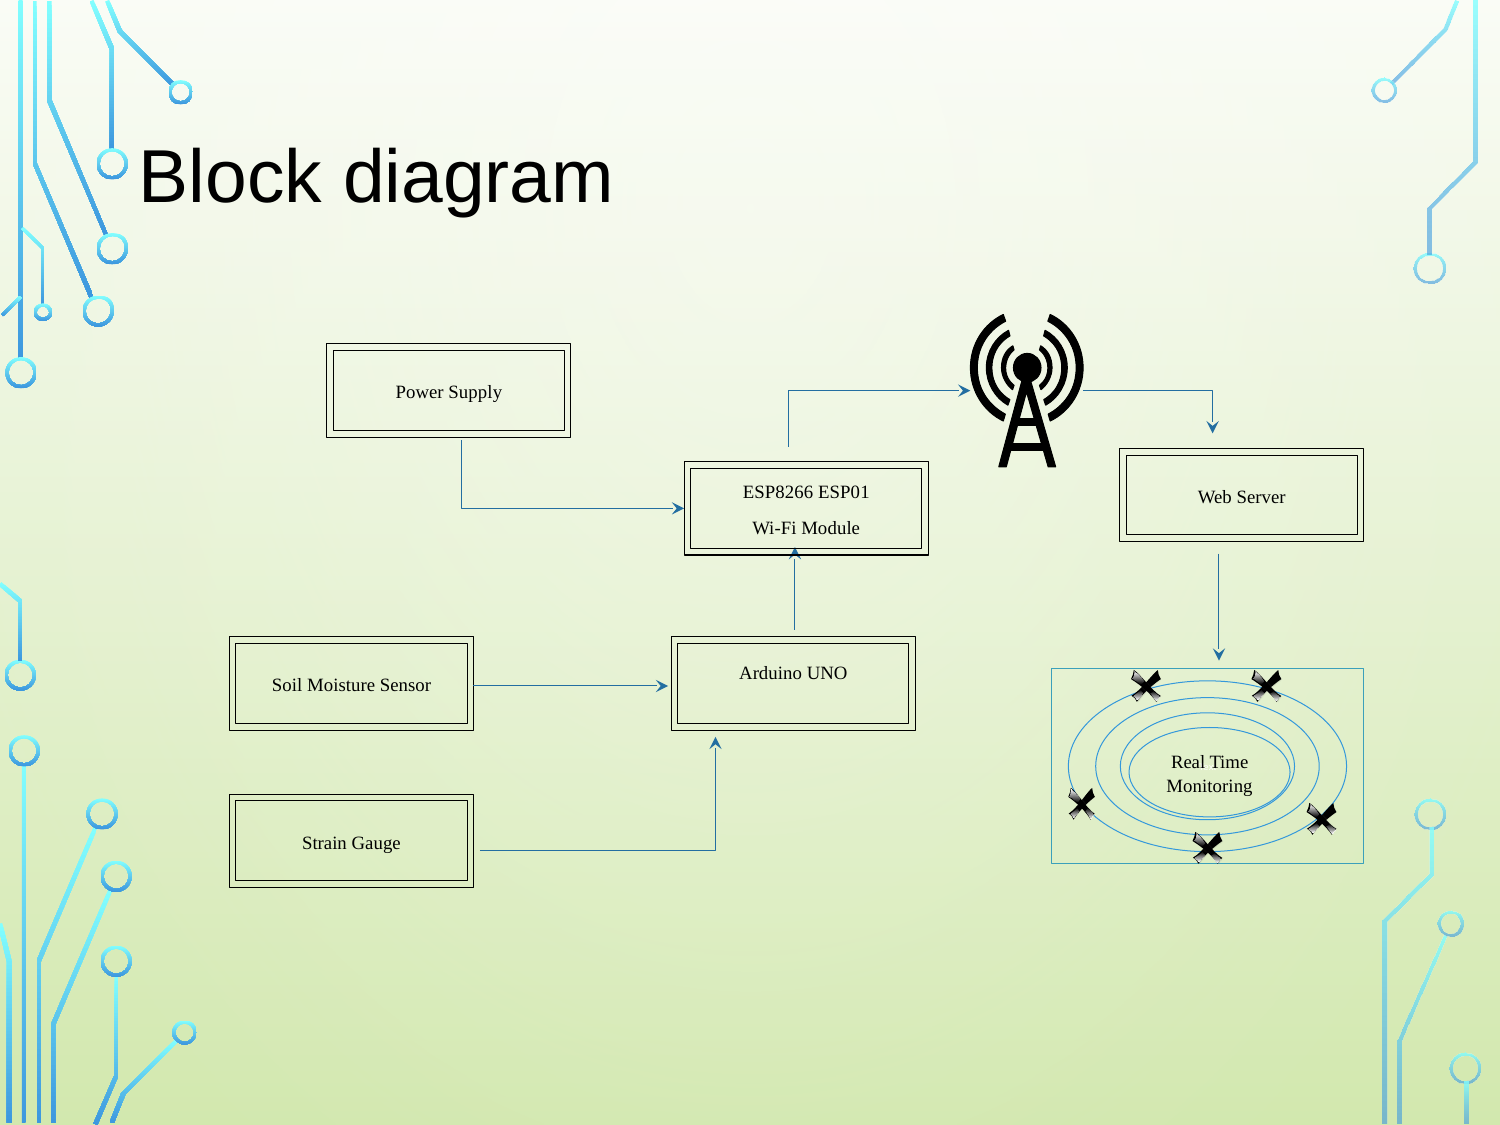

# Block diagram

Power Supply

Web Server
ESP8266 ESP01
Wi-Fi Module

Soil Moisture Sensor
Arduino UNO

Text

Real Time Monitoring

Strain Gauge